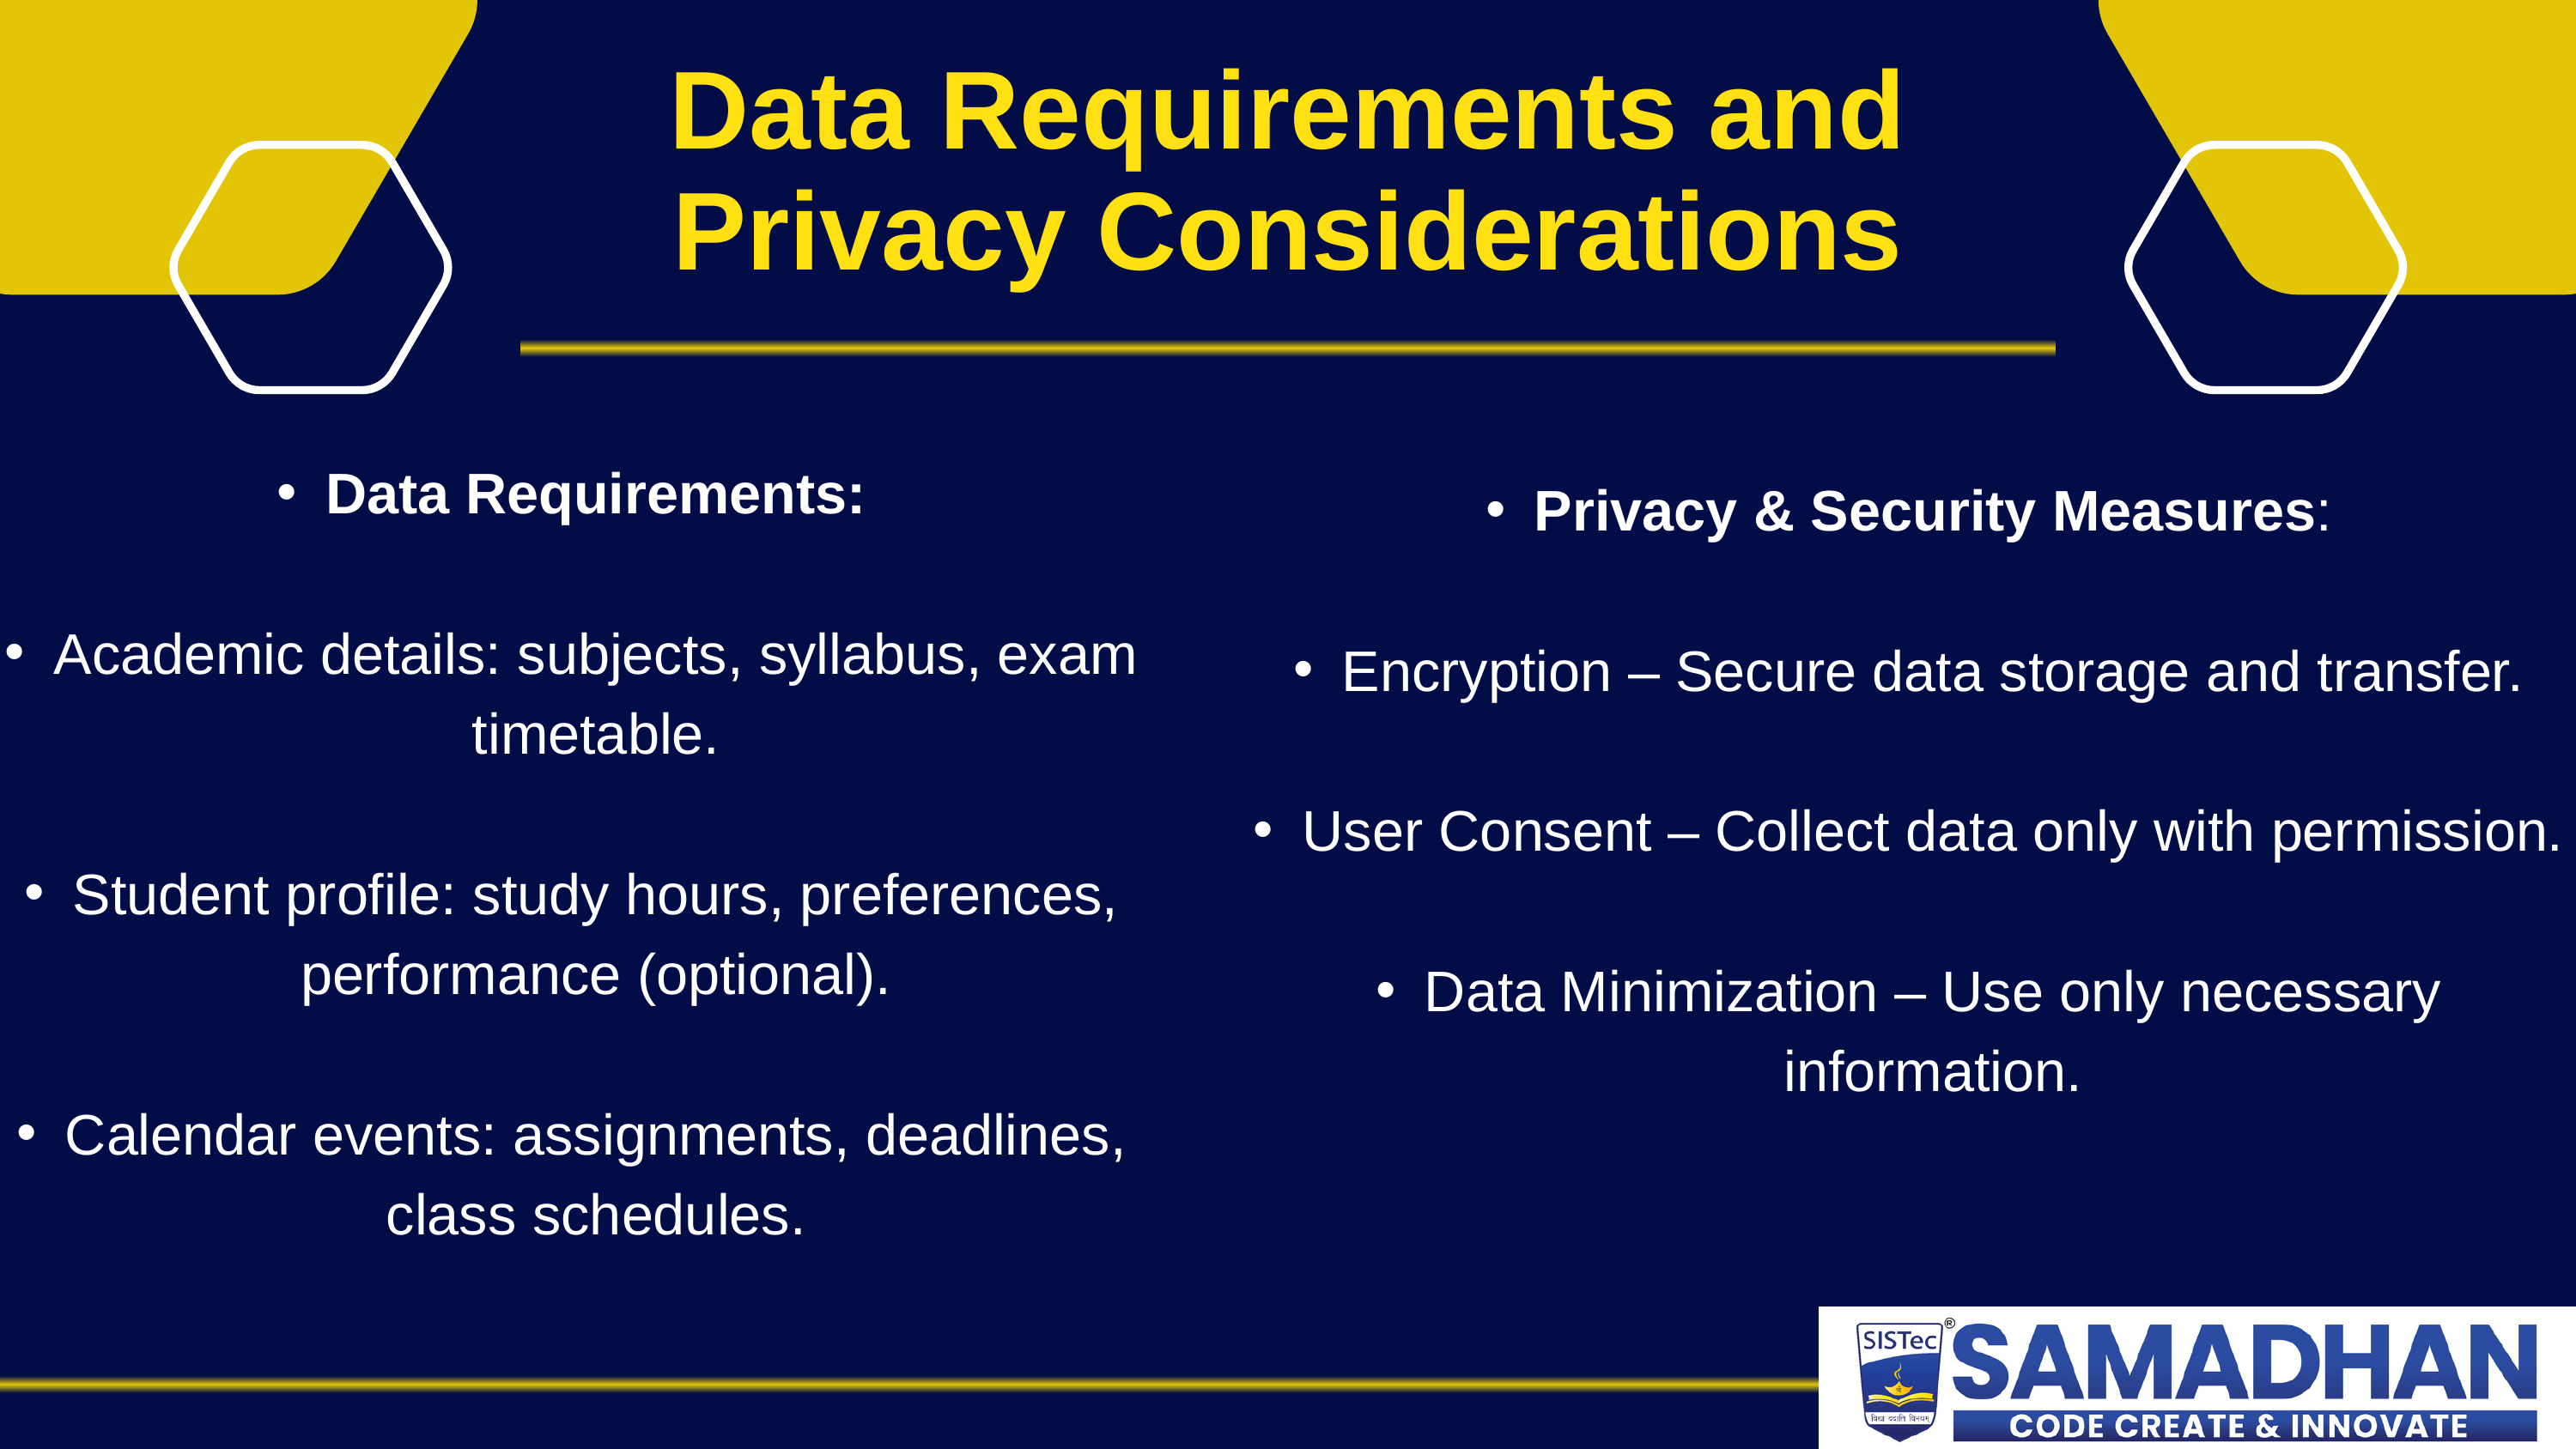

Data Requirements and Privacy Considerations

Data Requirements:

Academic details: subjects, syllabus, exam timetable.

Student profile: study hours, preferences, performance (optional).

Calendar events: assignments, deadlines, class schedules.

Privacy & Security Measures:

Encryption – Secure data storage and transfer.

User Consent – Collect data only with permission.

Data Minimization – Use only necessary information.